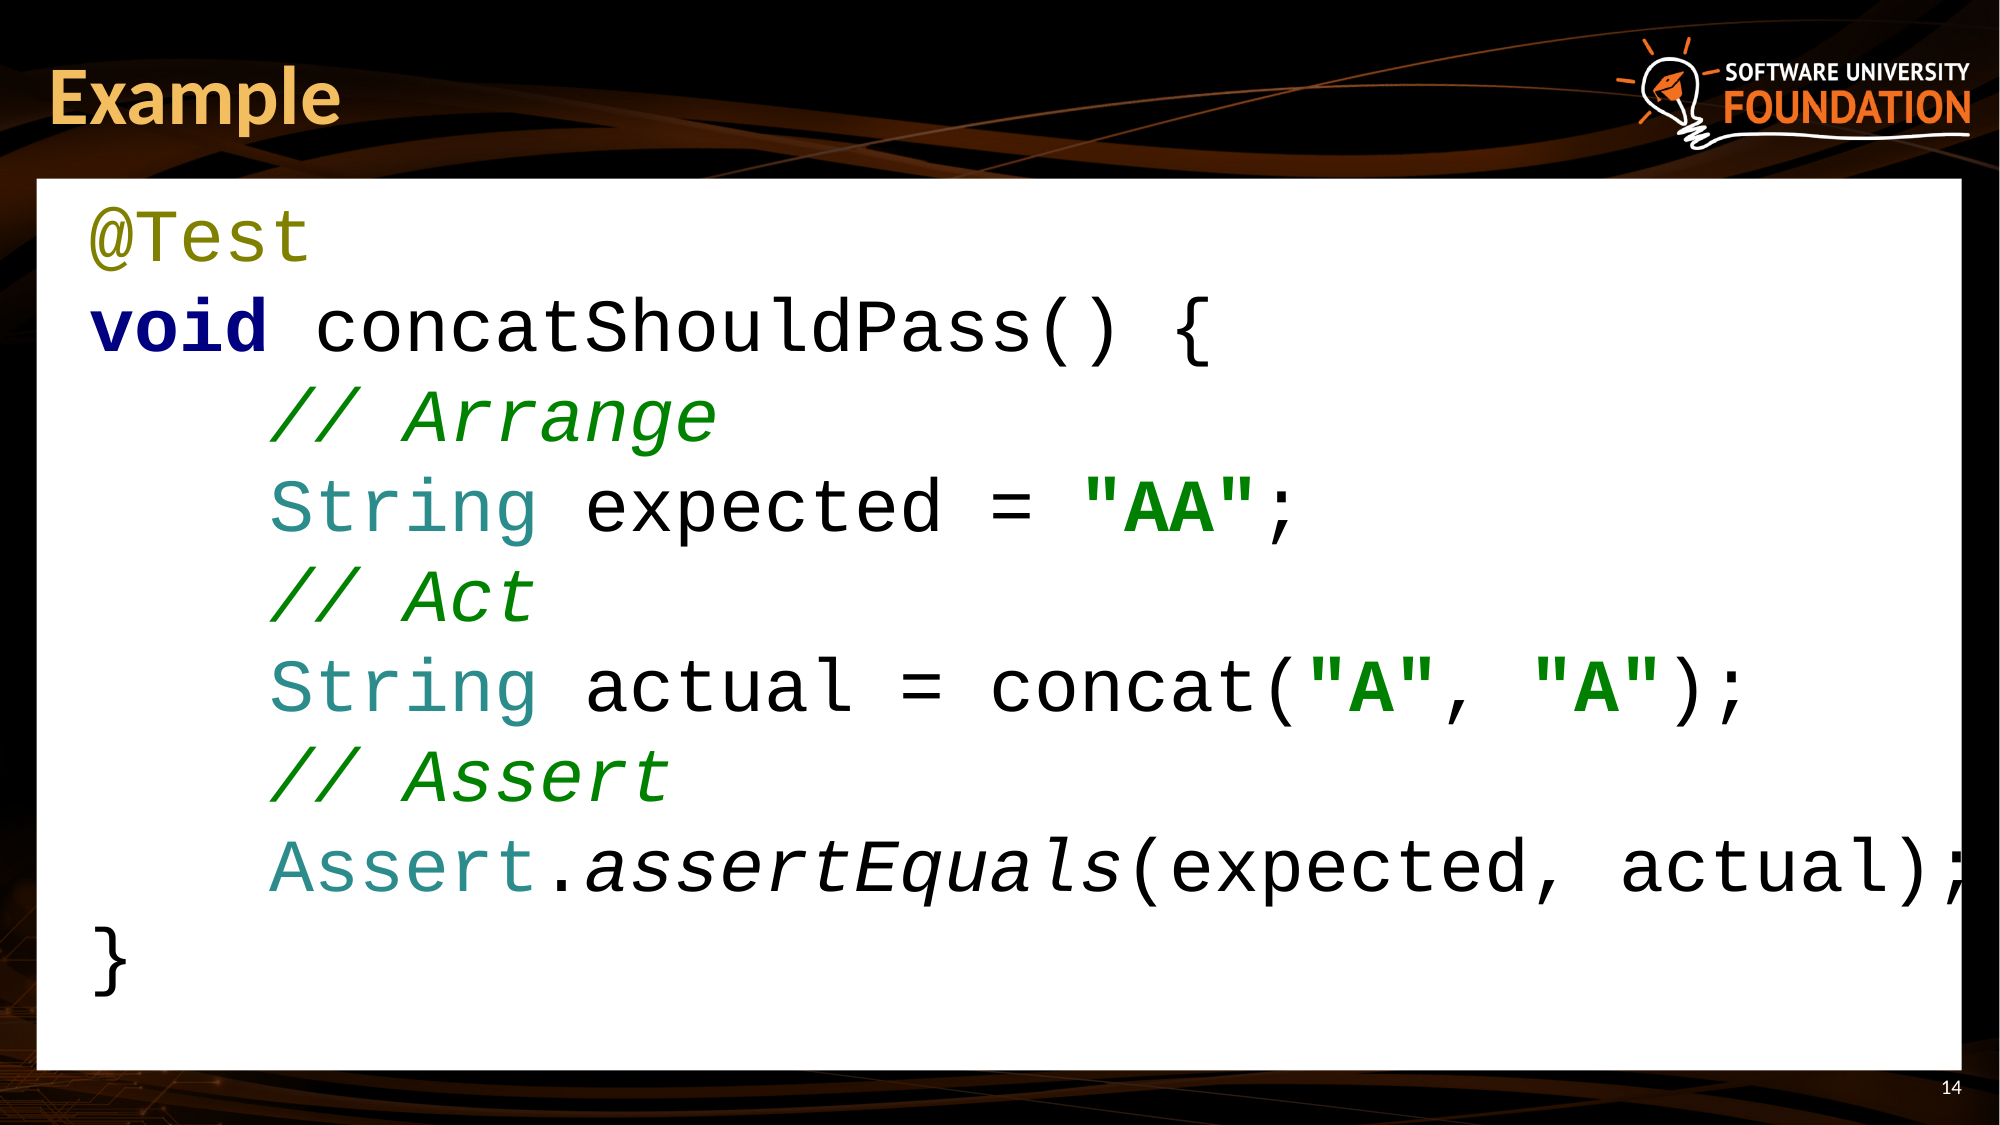

# Example

@Test
void concatShouldPass() {
    // Arrange
    String expected = "AA";
    // Act
    String actual = concat("A", "A");
    // Assert
    Assert.assertEquals(expected, actual);
}

14